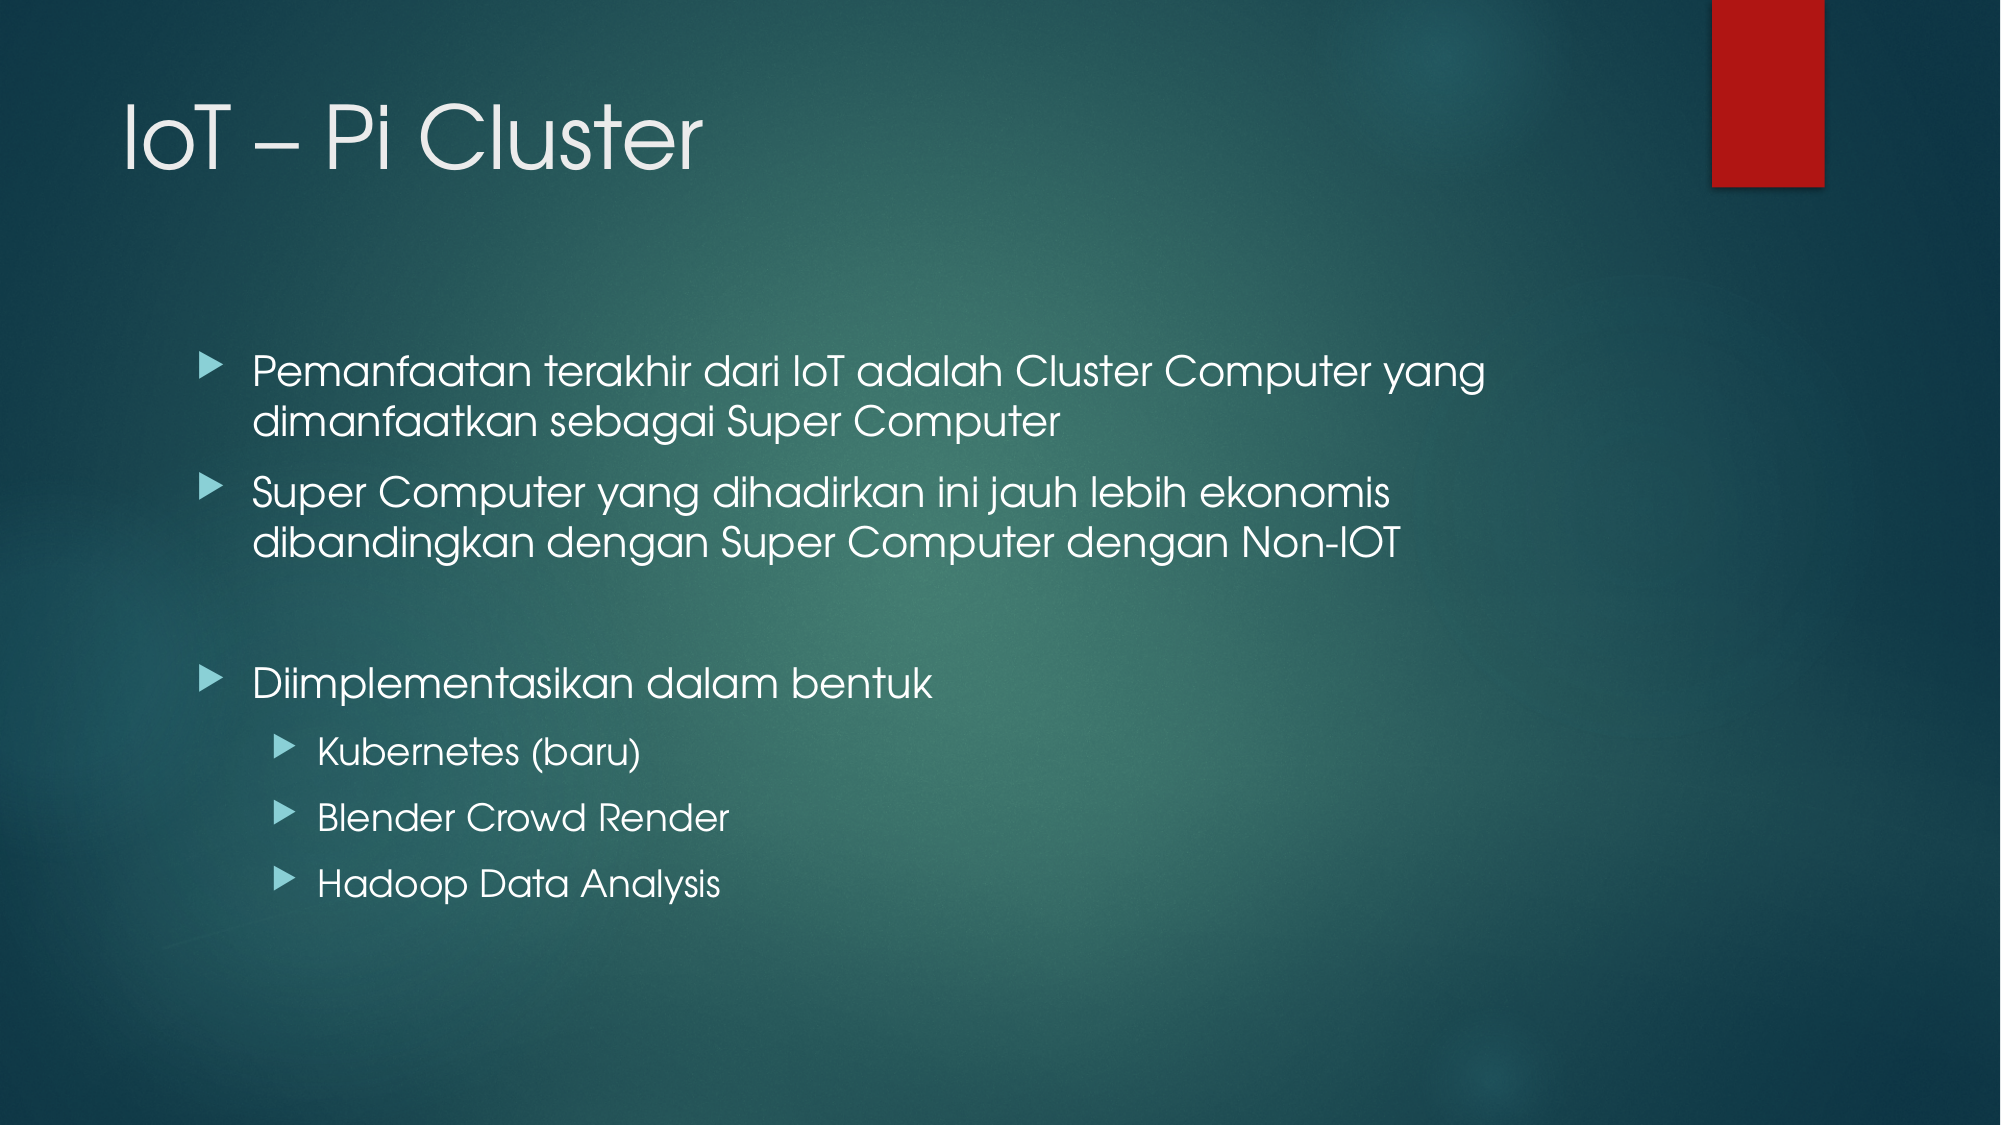

# IoT – Pi Cluster
Pemanfaatan terakhir dari IoT adalah Cluster Computer yang dimanfaatkan sebagai Super Computer
Super Computer yang dihadirkan ini jauh lebih ekonomis dibandingkan dengan Super Computer dengan Non-IOT

Diimplementasikan dalam bentuk
Kubernetes (baru)
Blender Crowd Render
Hadoop Data Analysis